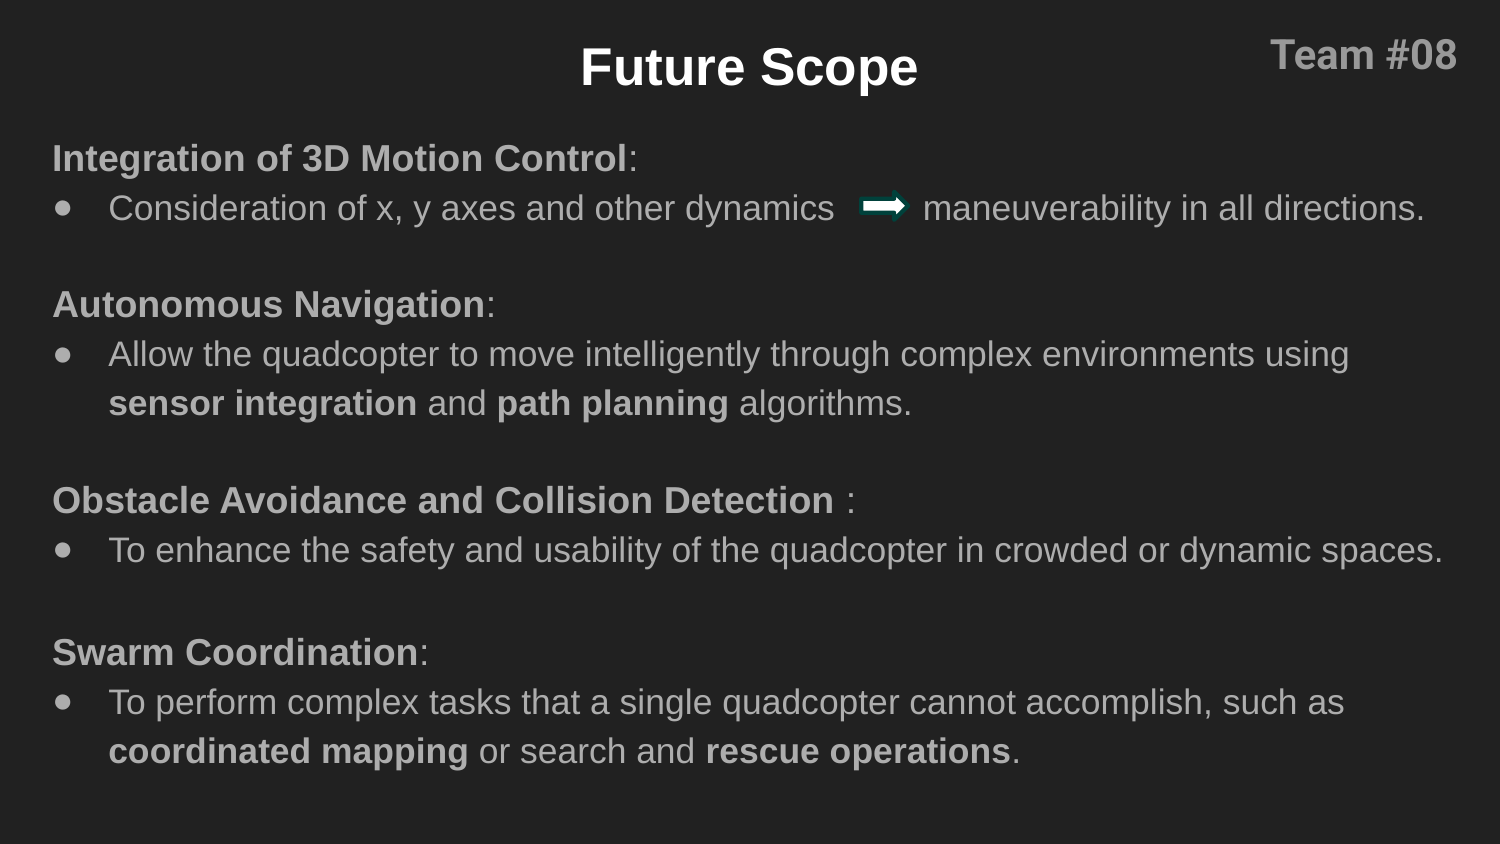

Team #08
# Future Scope
Integration of 3D Motion Control:
Consideration of x, y axes and other dynamics         maneuverability in all directions.

Autonomous Navigation:
Allow the quadcopter to move intelligently through complex environments using sensor integration and path planning algorithms.

Obstacle Avoidance and Collision Detection :
To enhance the safety and usability of the quadcopter in crowded or dynamic spaces.

Swarm Coordination:
To perform complex tasks that a single quadcopter cannot accomplish, such as coordinated mapping or search and rescue operations.